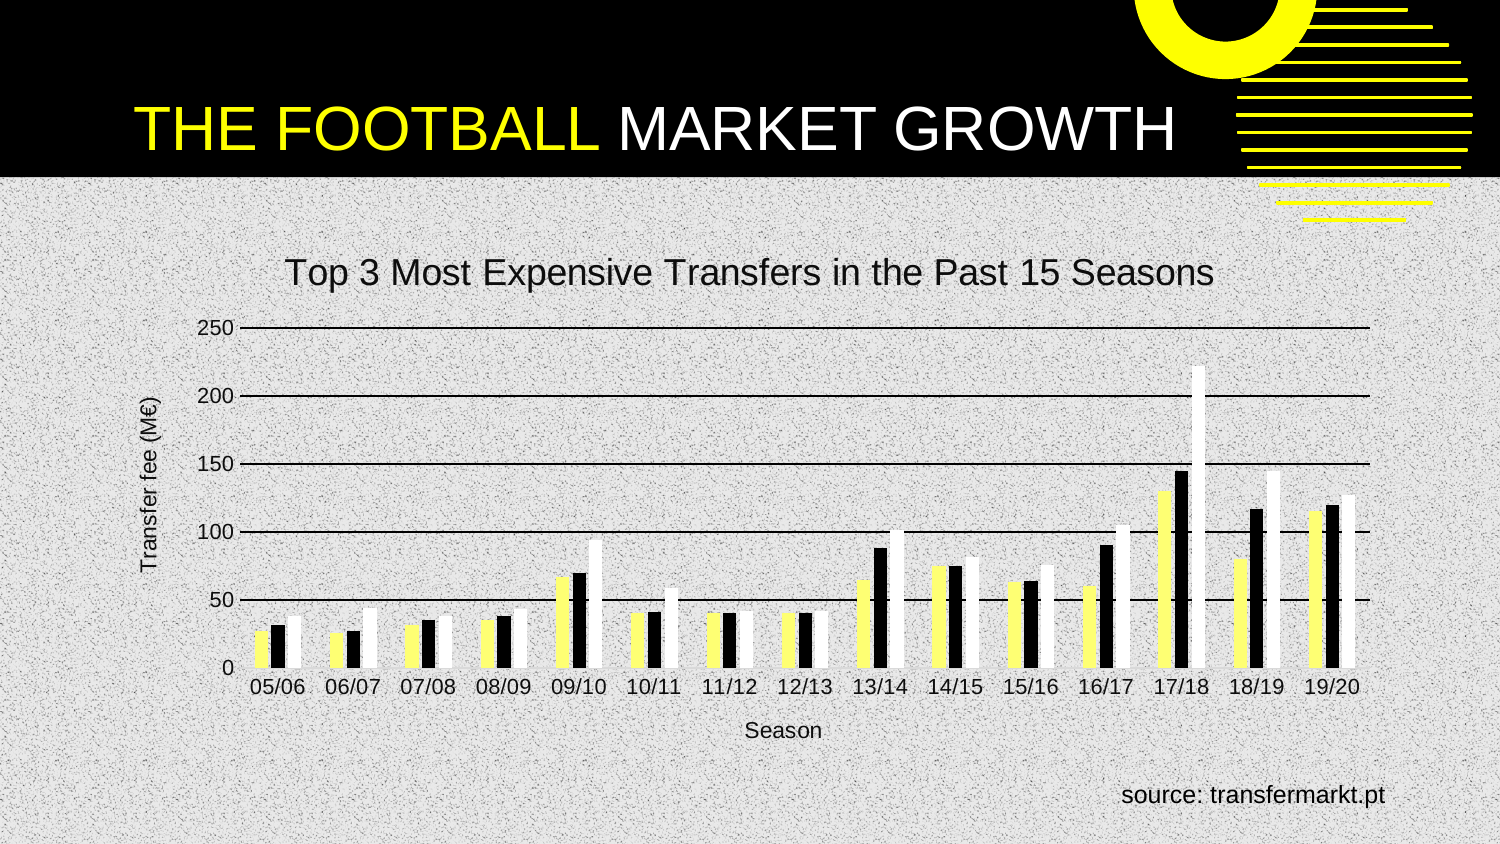

# THE FOOTBALL MARKET GROWTH

### Chart: Top 3 Most Expensive Transfers in the Past 15 Seasons

| Category | Série 1 | Série 2 | Série 3 |
|---|---|---|---|
| 05/06 | 27.0 | 31.5 | 38.0 |
| 06/07 | 26.0 | 27.2 | 43.88 |
| 07/08 | 31.5 | 35.0 | 38.0 |
| 08/09 | 35.5 | 38.0 | 43.0 |
| 09/10 | 67.0 | 69.5 | 94.0 |
| 10/11 | 40.0 | 41.0 | 58.5 |
| 11/12 | 40.0 | 40.0 | 42.0 |
| 12/13 | 40.0 | 40.0 | 42.0 |
| 13/14 | 64.5 | 88.2 | 101.0 |
| 14/15 | 75.0 | 75.0 | 81.72 |
| 15/16 | 63.0 | 63.7 | 76.0 |
| 16/17 | 60.0 | 90.0 | 105.0 |
| 17/18 | 130.0 | 145.0 | 222.0 |
| 18/19 | 80.0 | 117.0 | 145.0 |
| 19/20 | 115.0 | 120.0 | 127.2 |
source: transfermarkt.pt